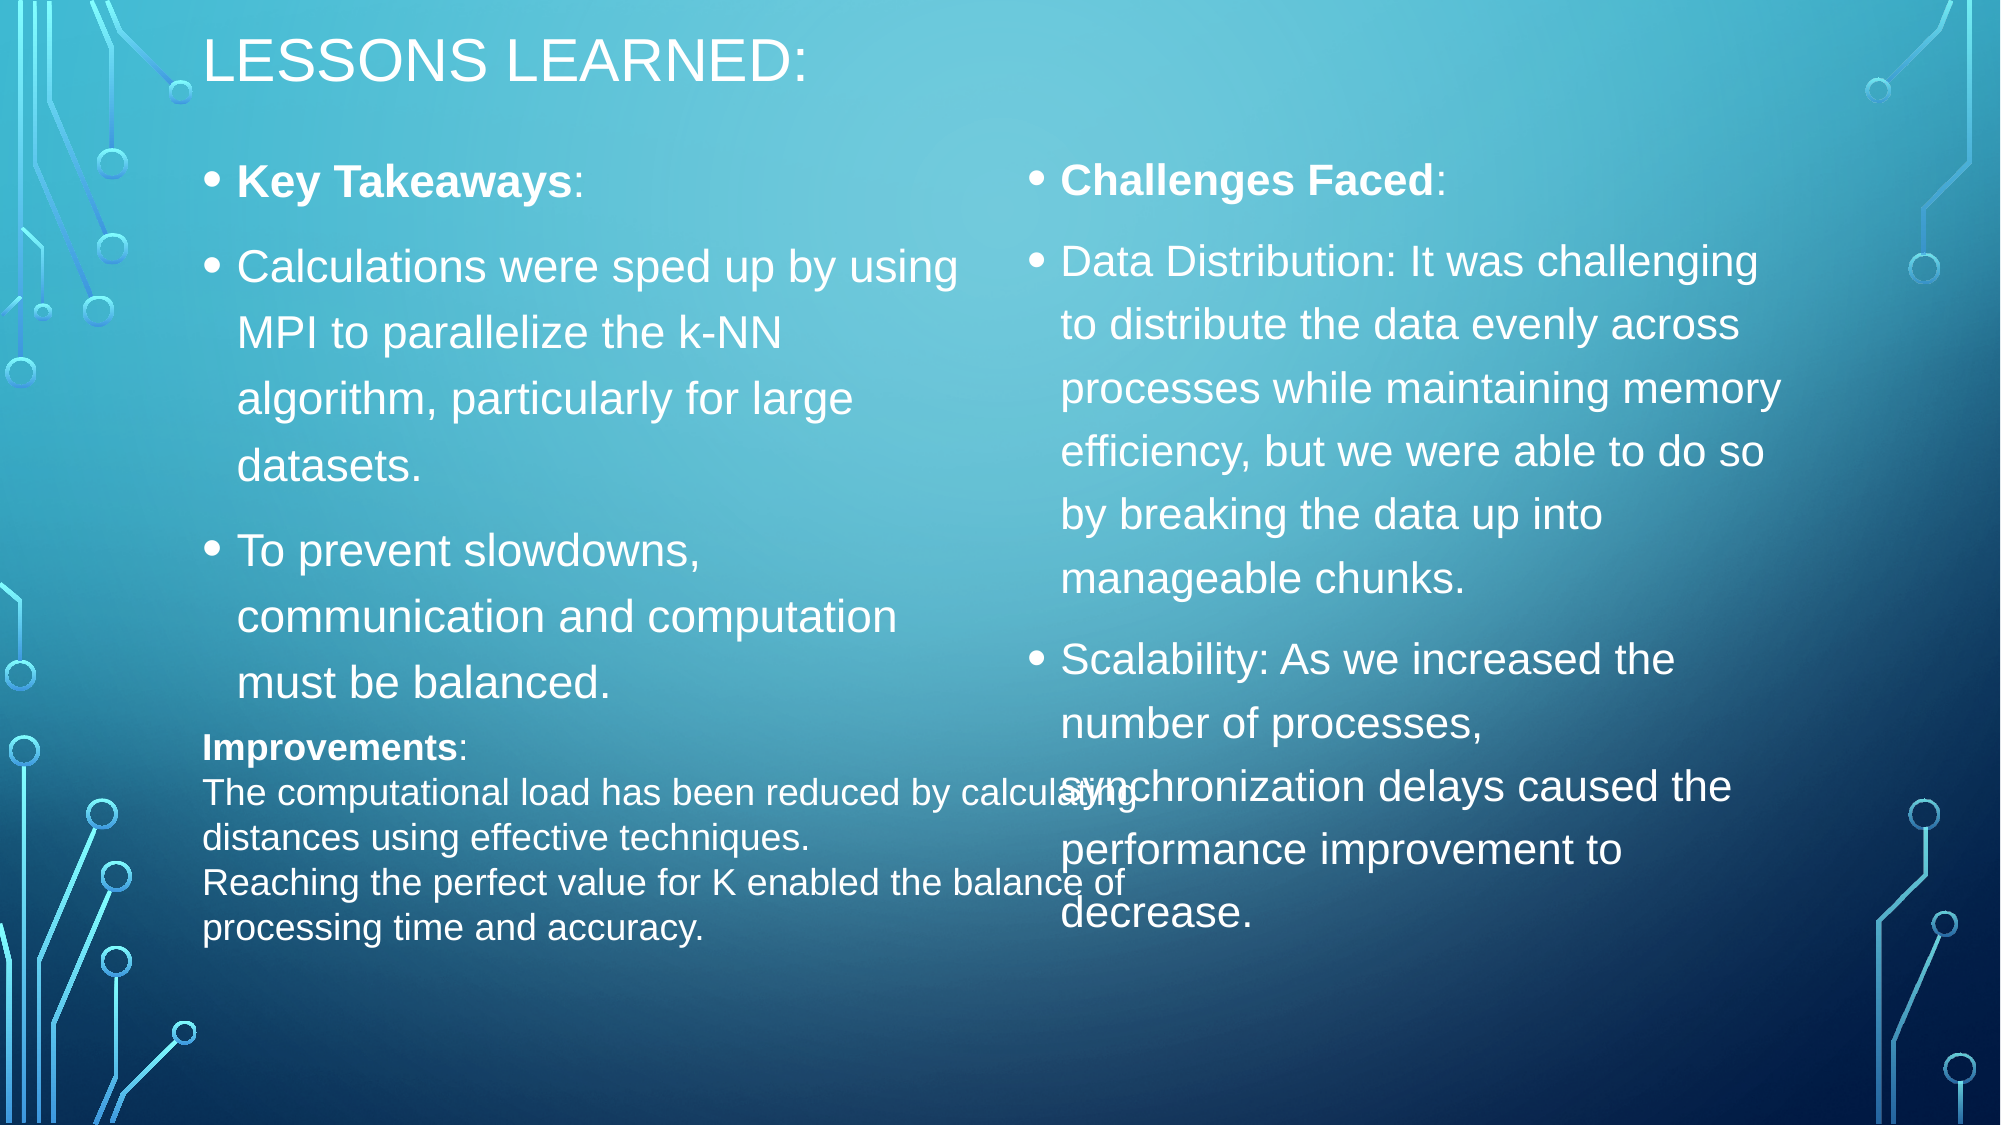

# LESSONS LEARNED:
Key Takeaways:
Calculations were sped up by using MPI to parallelize the k-NN algorithm, particularly for large datasets.
To prevent slowdowns, communication and computation must be balanced.
Challenges Faced:
Data Distribution: It was challenging to distribute the data evenly across processes while maintaining memory efficiency, but we were able to do so by breaking the data up into manageable chunks.
Scalability: As we increased the number of processes, synchronization delays caused the performance improvement to decrease.
Improvements:
The computational load has been reduced by calculating distances using effective techniques.
Reaching the perfect value for K enabled the balance of processing time and accuracy.